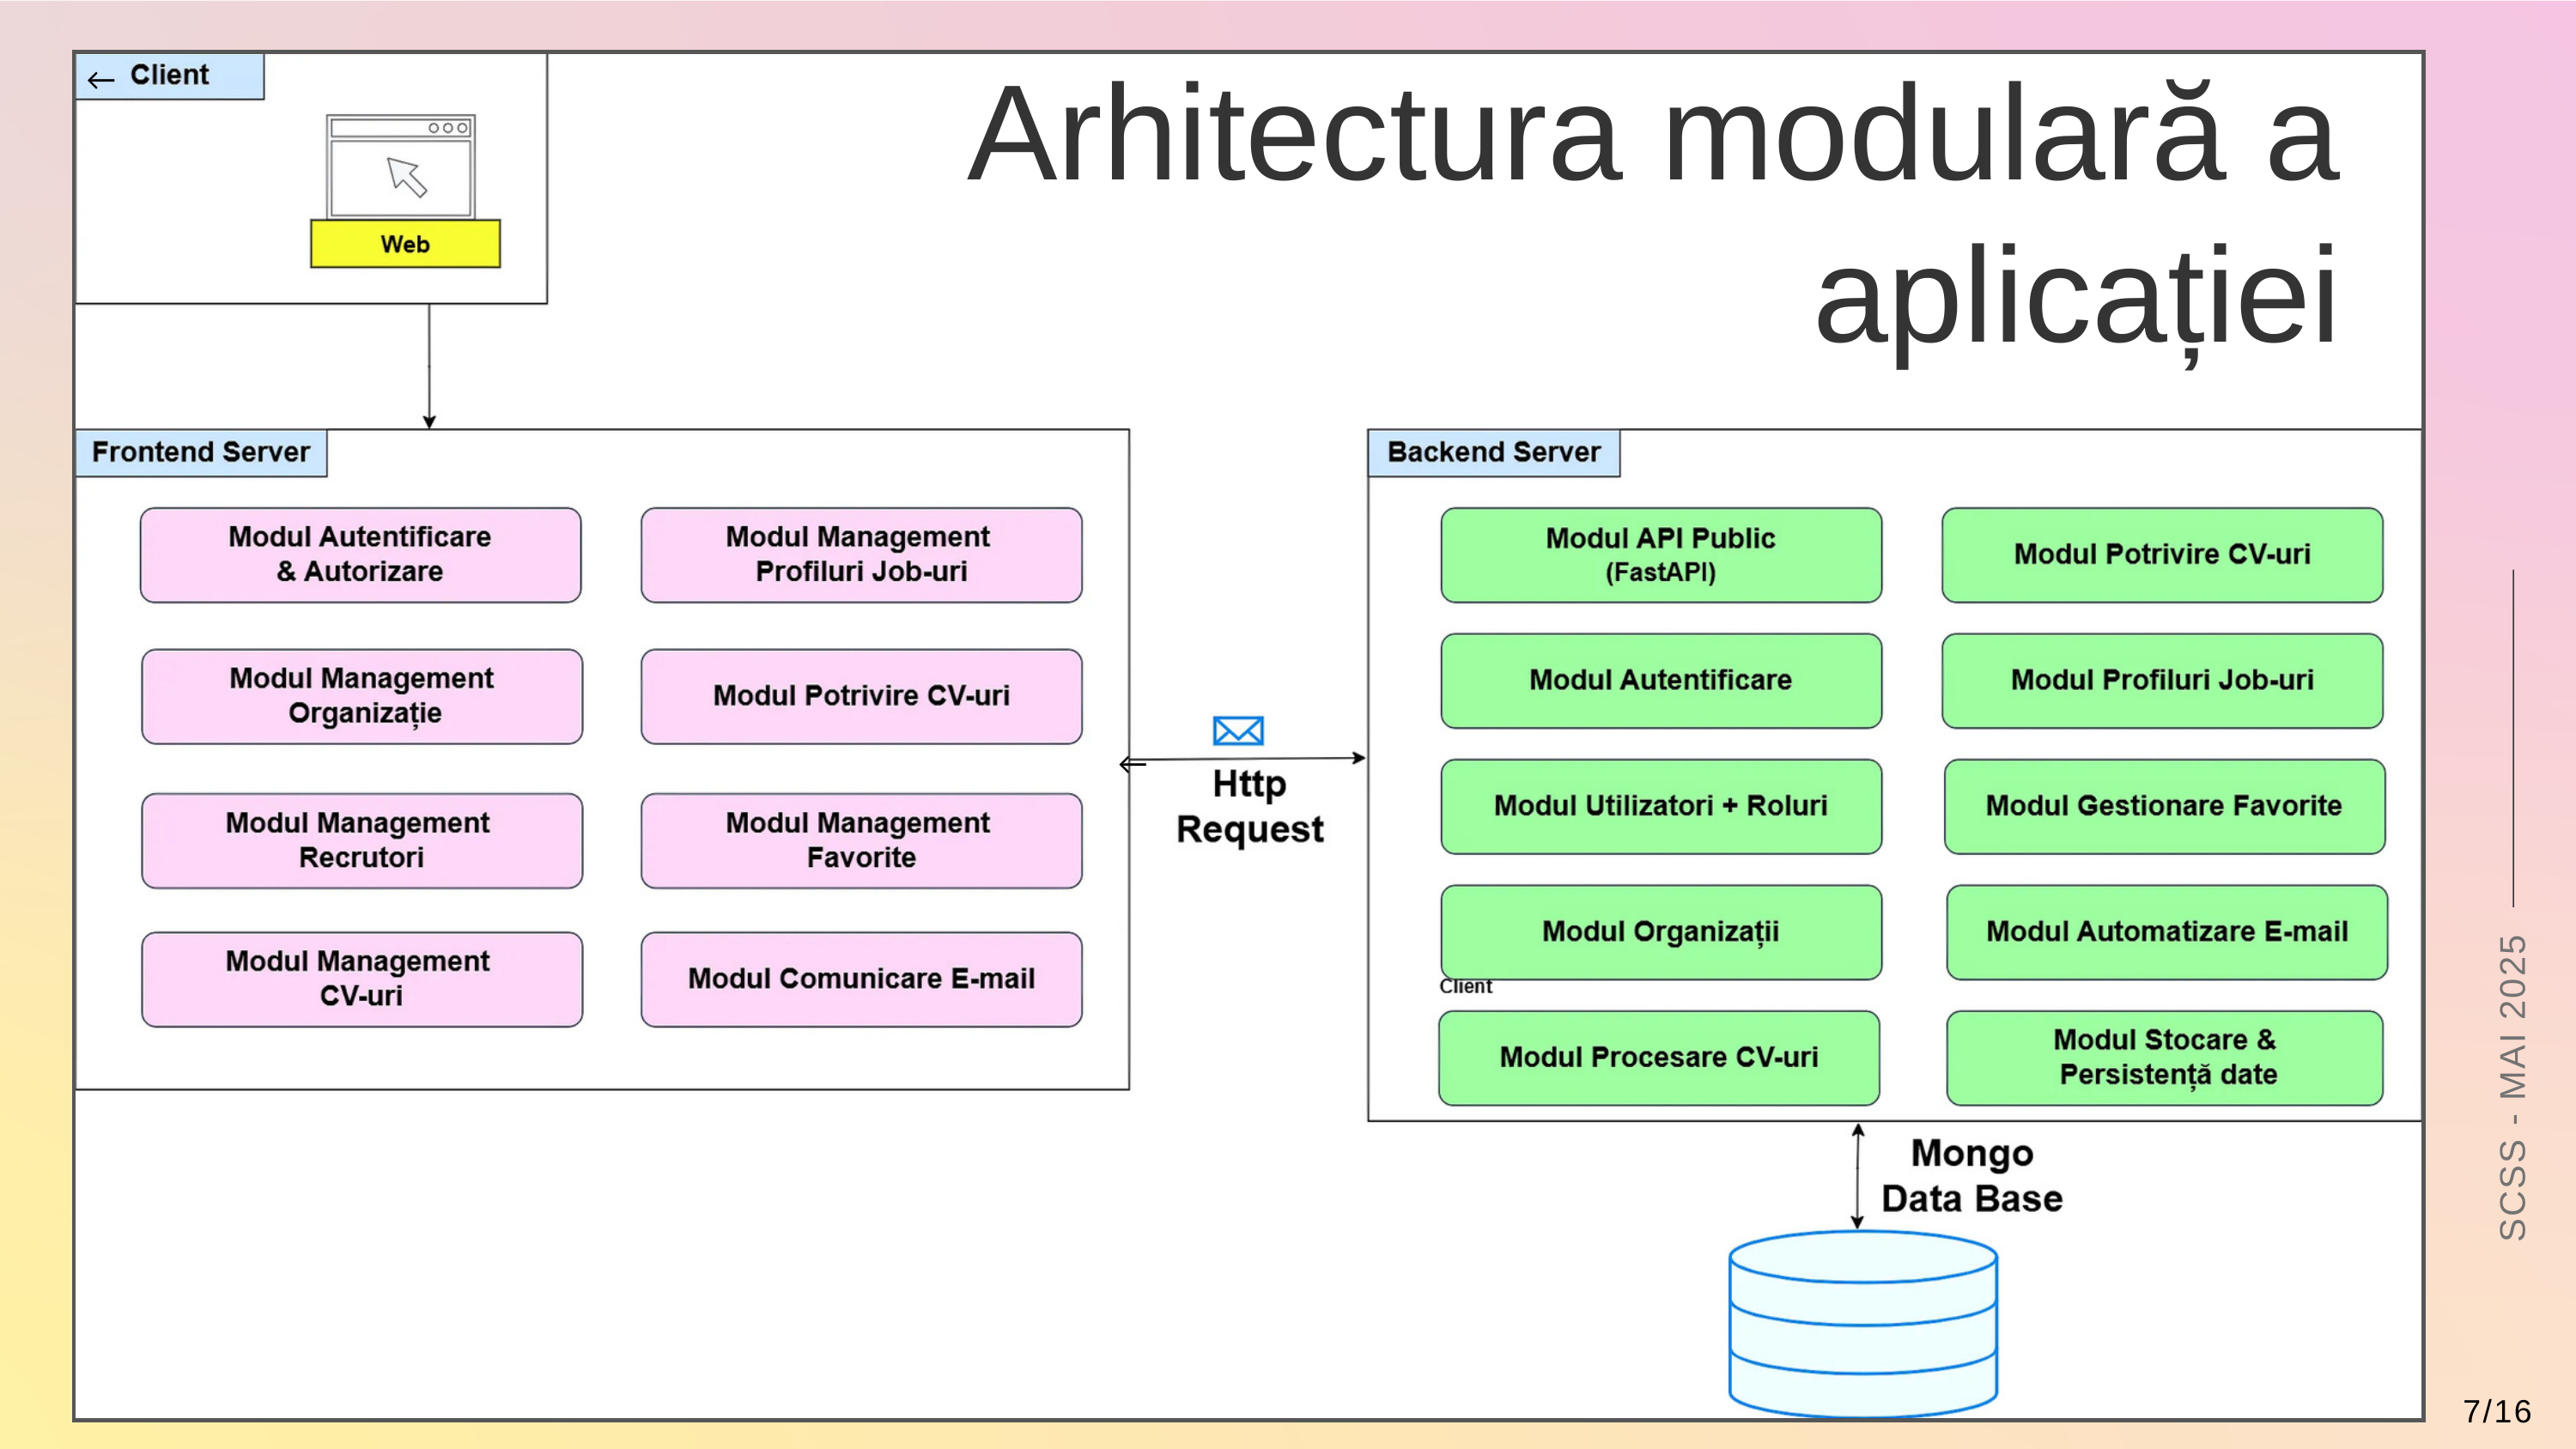

Arhitectura modulară a aplicației
←

←
SCSS - MAI 2025

7/16